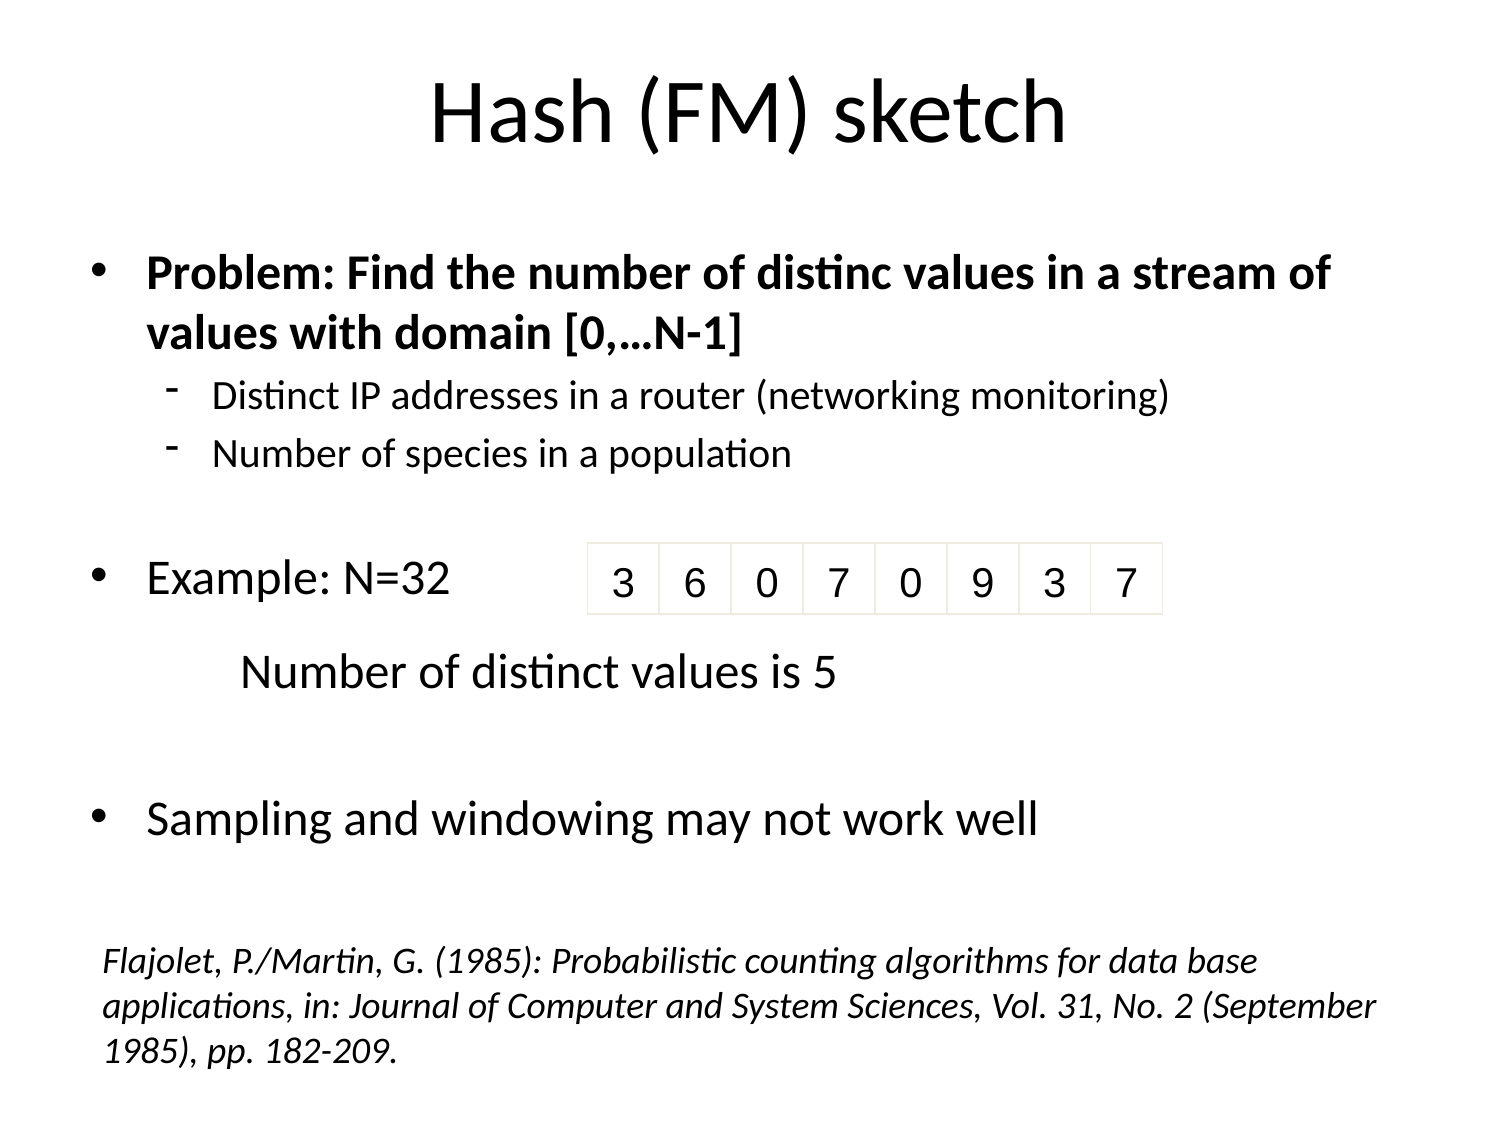

# Hash (FM) sketch
Problem: Find the number of distinc values in a stream of values with domain [0,…N-1]
Distinct IP addresses in a router (networking monitoring)
Number of species in a population

Example: N=32

Number of distinct values is 5

Sampling and windowing may not work well
| 3 | 6 | 0 | 7 | 0 | 9 | 3 | 7 |
| --- | --- | --- | --- | --- | --- | --- | --- |

Flajolet, P./Martin, G. (1985): Probabilistic counting algorithms for data base applications, in: Journal of Computer and System Sciences, Vol. 31, No. 2 (September 1985), pp. 182-209.